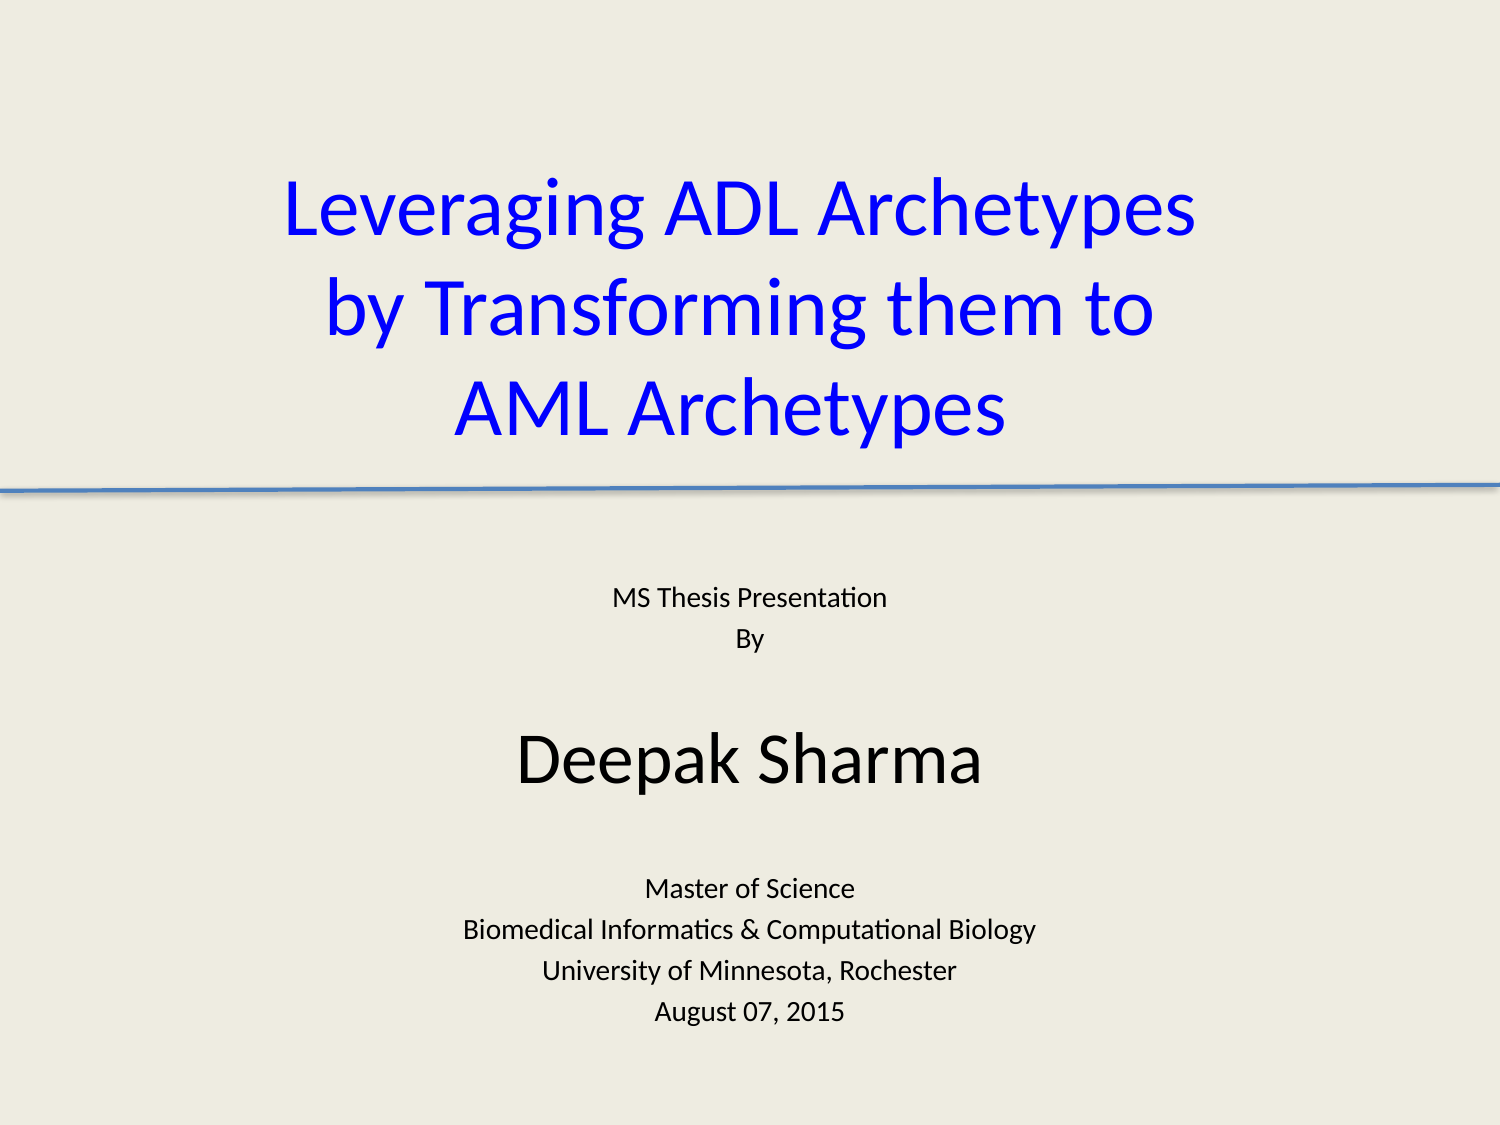

# Leveraging ADL Archetypes by Transforming them to AML Archetypes
MS Thesis Presentation
By

Deepak Sharma

Master of Science
Biomedical Informatics & Computational Biology
University of Minnesota, Rochester
August 07, 2015